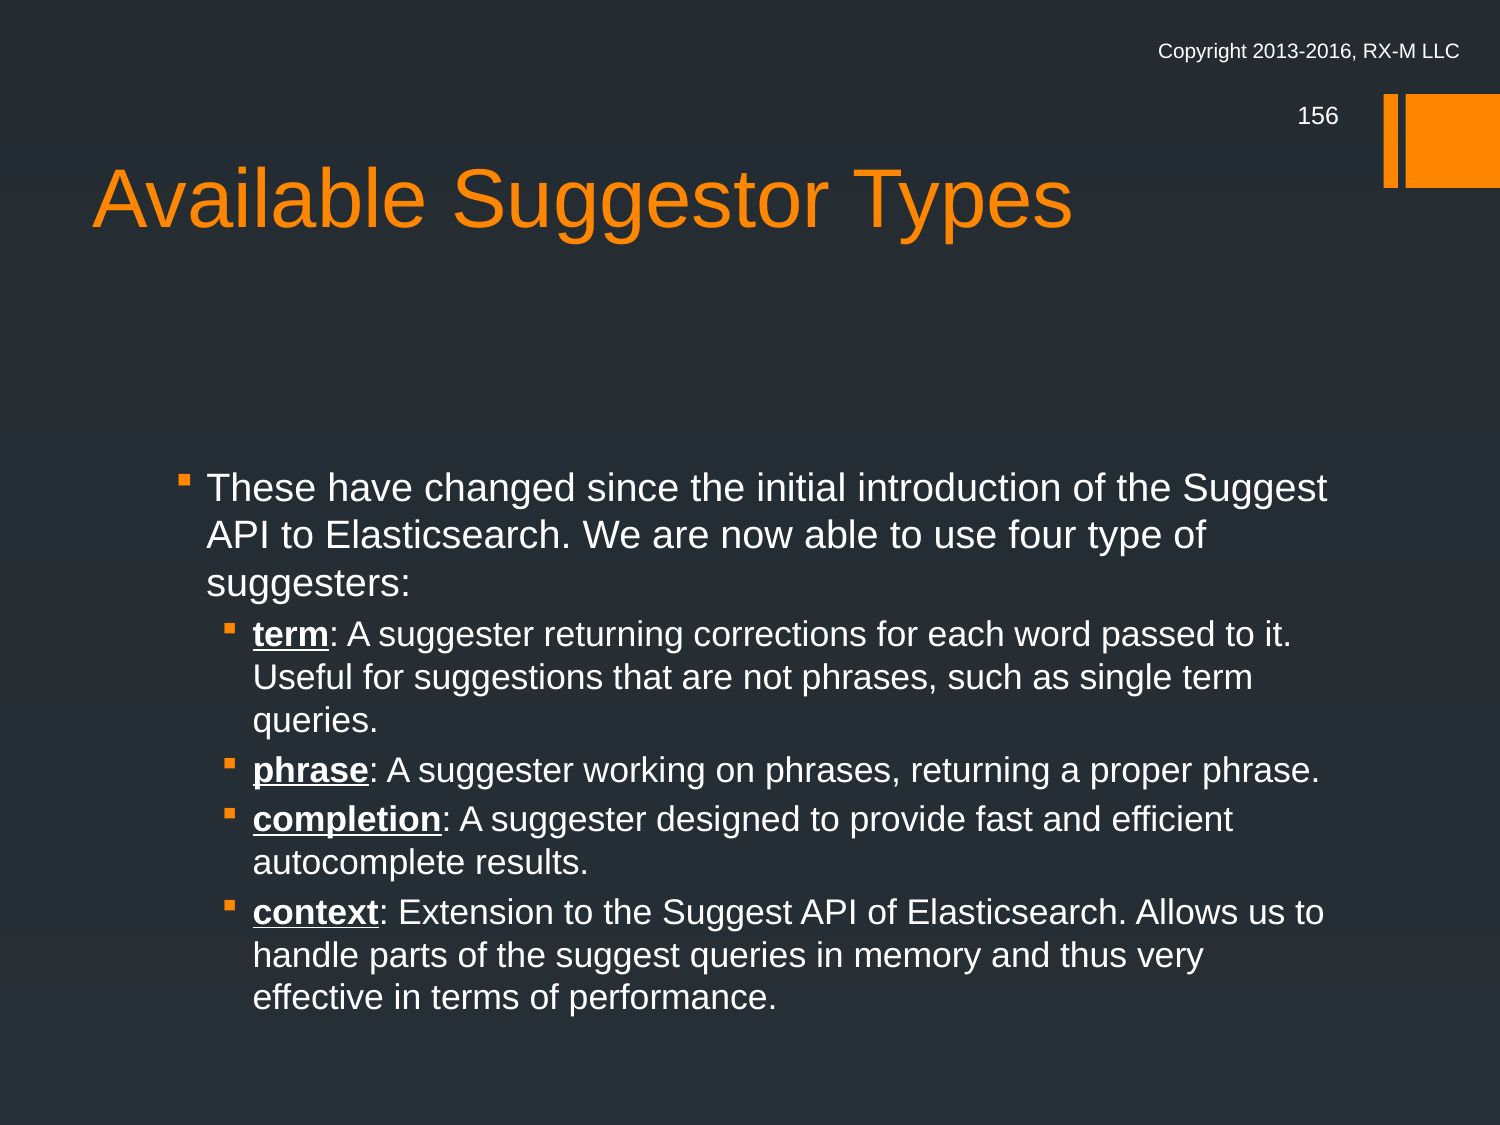

Copyright 2013-2016, RX-M LLC
# Available Suggestor Types
156
These have changed since the initial introduction of the Suggest API to Elasticsearch. We are now able to use four type of suggesters:
term: A suggester returning corrections for each word passed to it. Useful for suggestions that are not phrases, such as single term queries.
phrase: A suggester working on phrases, returning a proper phrase.
completion: A suggester designed to provide fast and efficient autocomplete results.
context: Extension to the Suggest API of Elasticsearch. Allows us to handle parts of the suggest queries in memory and thus very effective in terms of performance.